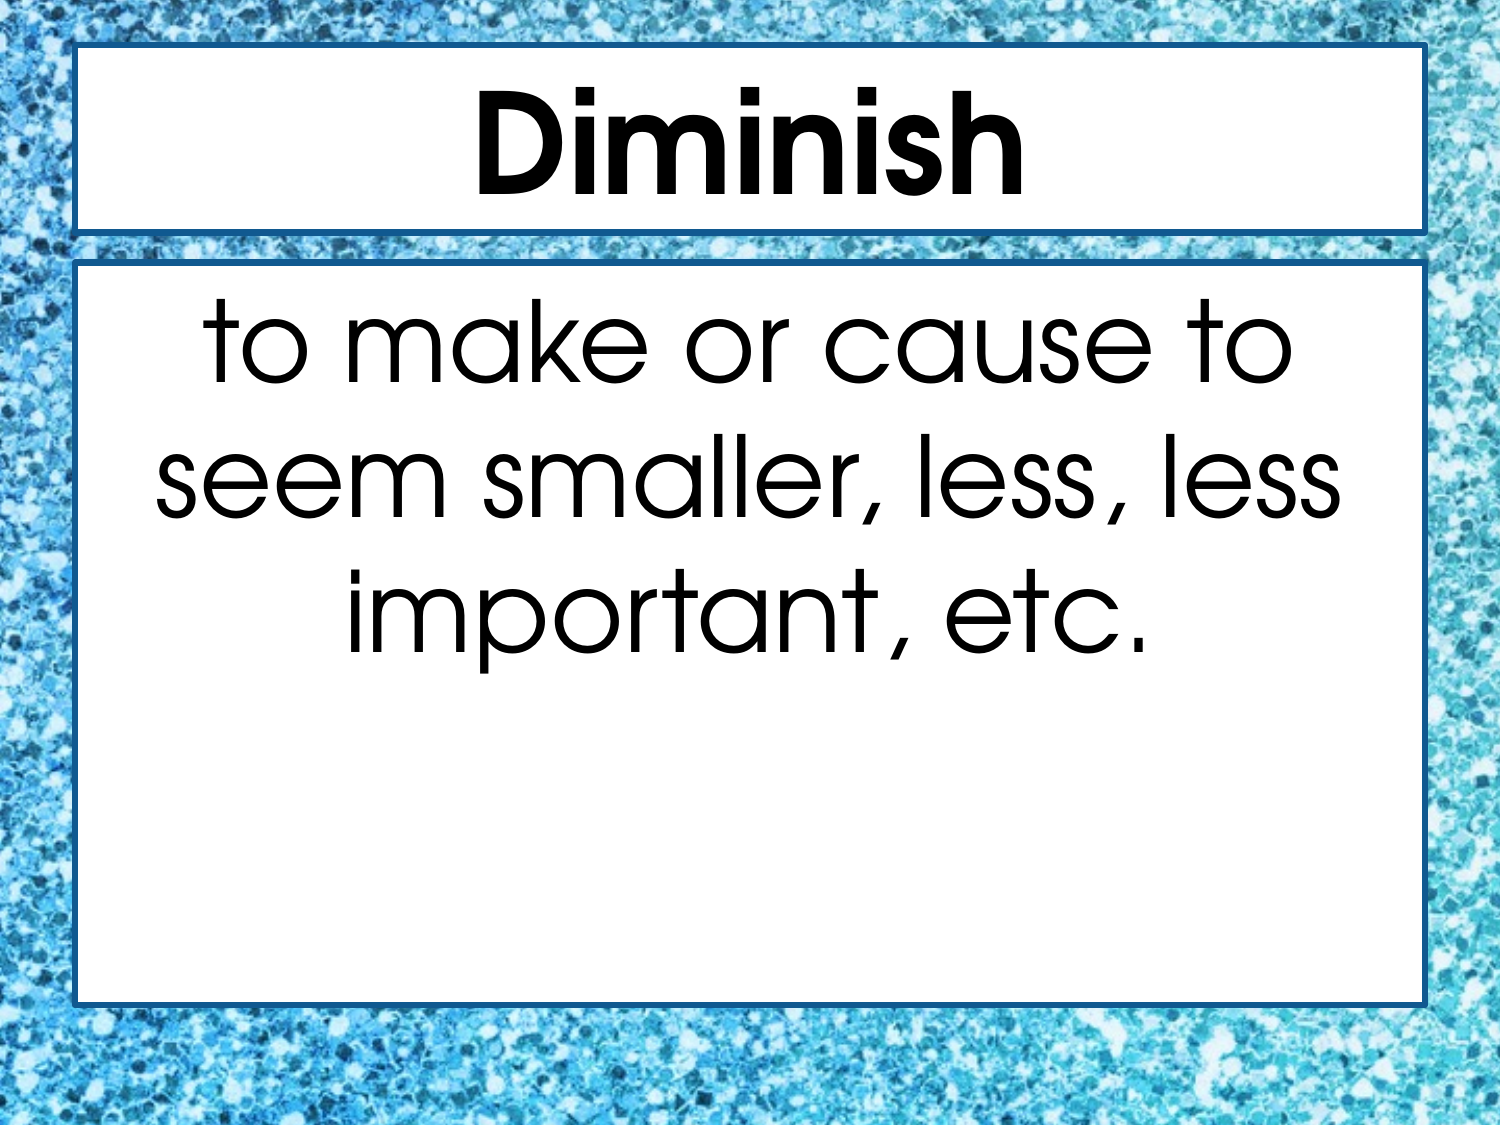

# Diminish
to make or cause to seem smaller, less, less important, etc.